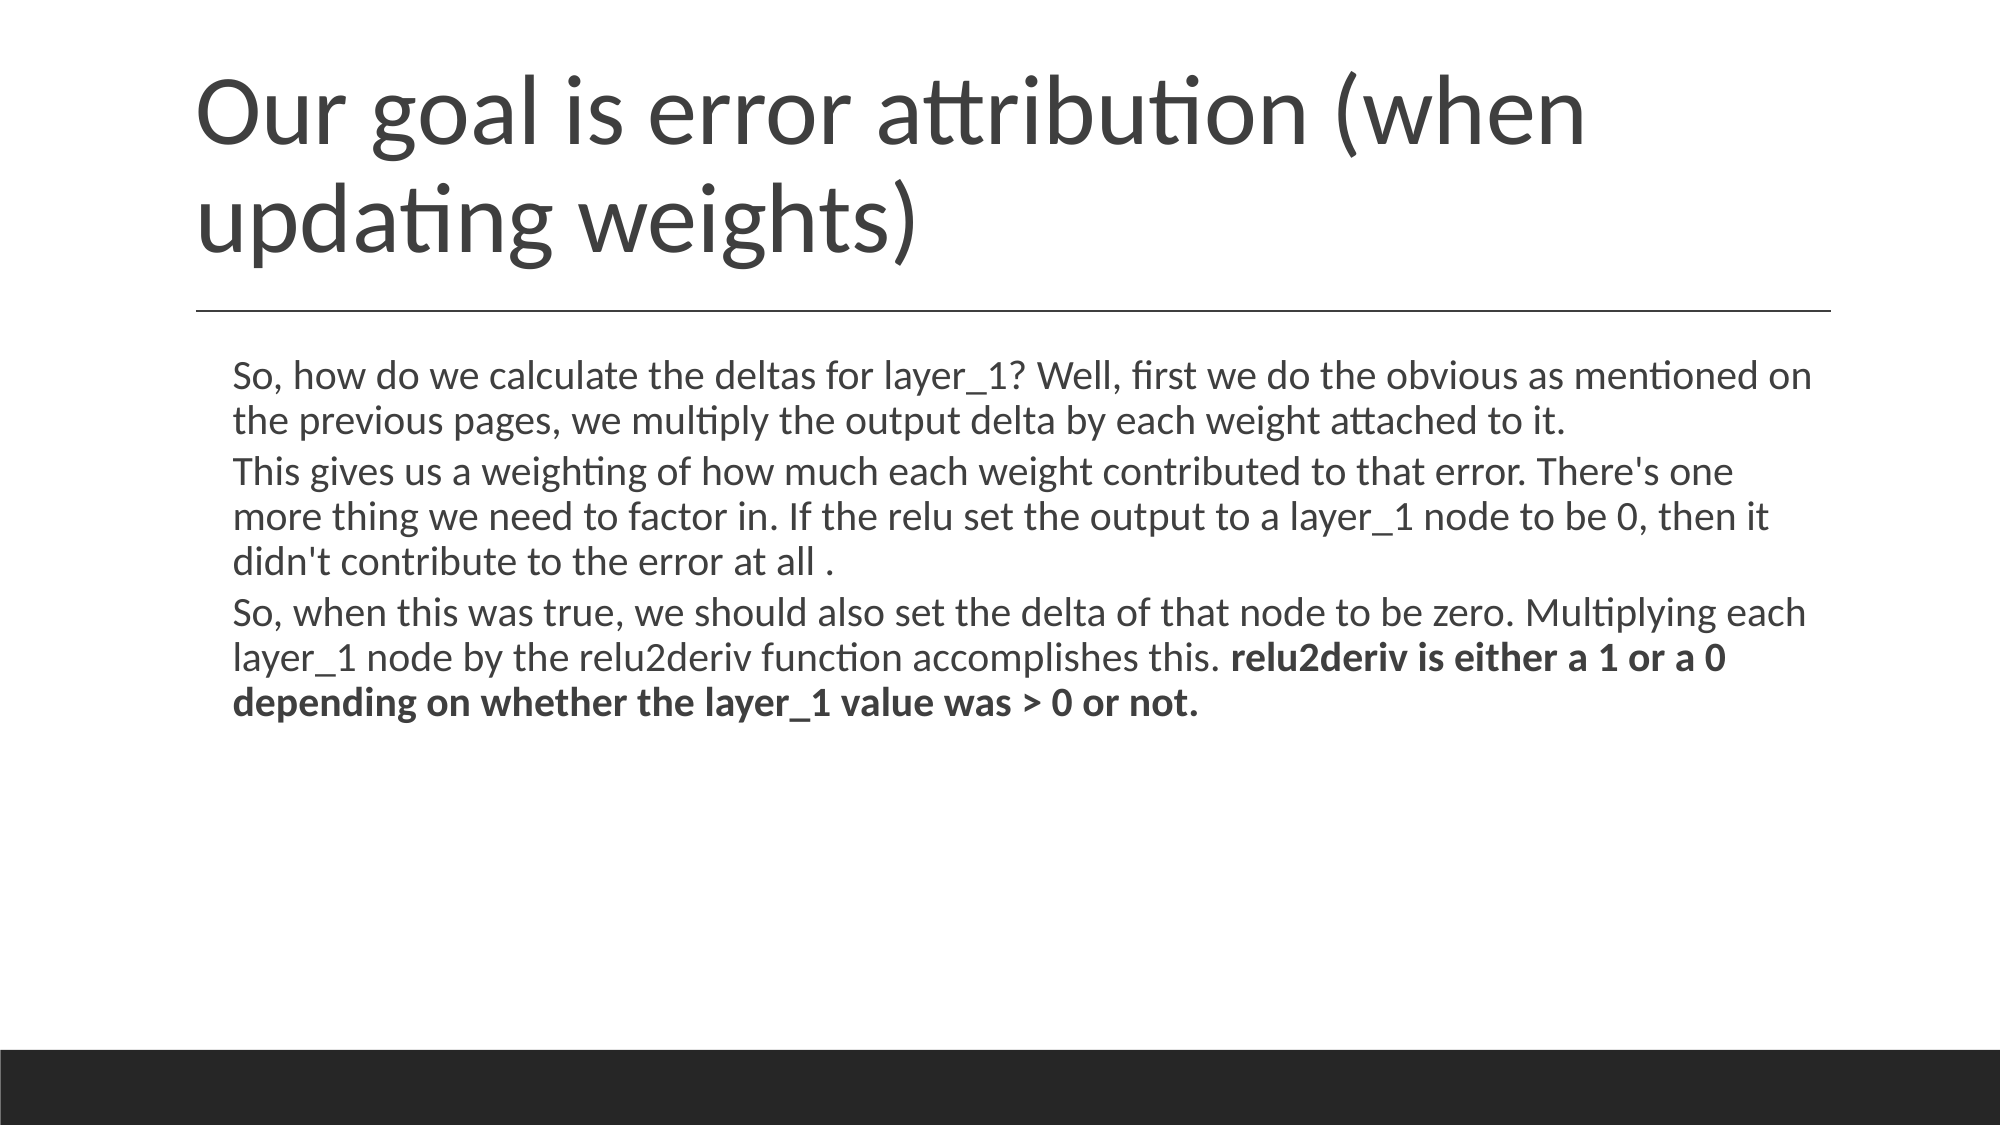

# Our goal is error attribution (when updating weights)
So, how do we calculate the deltas for layer_1? Well, first we do the obvious as mentioned on the previous pages, we multiply the output delta by each weight attached to it.
This gives us a weighting of how much each weight contributed to that error. There's one more thing we need to factor in. If the relu set the output to a layer_1 node to be 0, then it didn't contribute to the error at all .
So, when this was true, we should also set the delta of that node to be zero. Multiplying each layer_1 node by the relu2deriv function accomplishes this. relu2deriv is either a 1 or a 0 depending on whether the layer_1 value was > 0 or not.